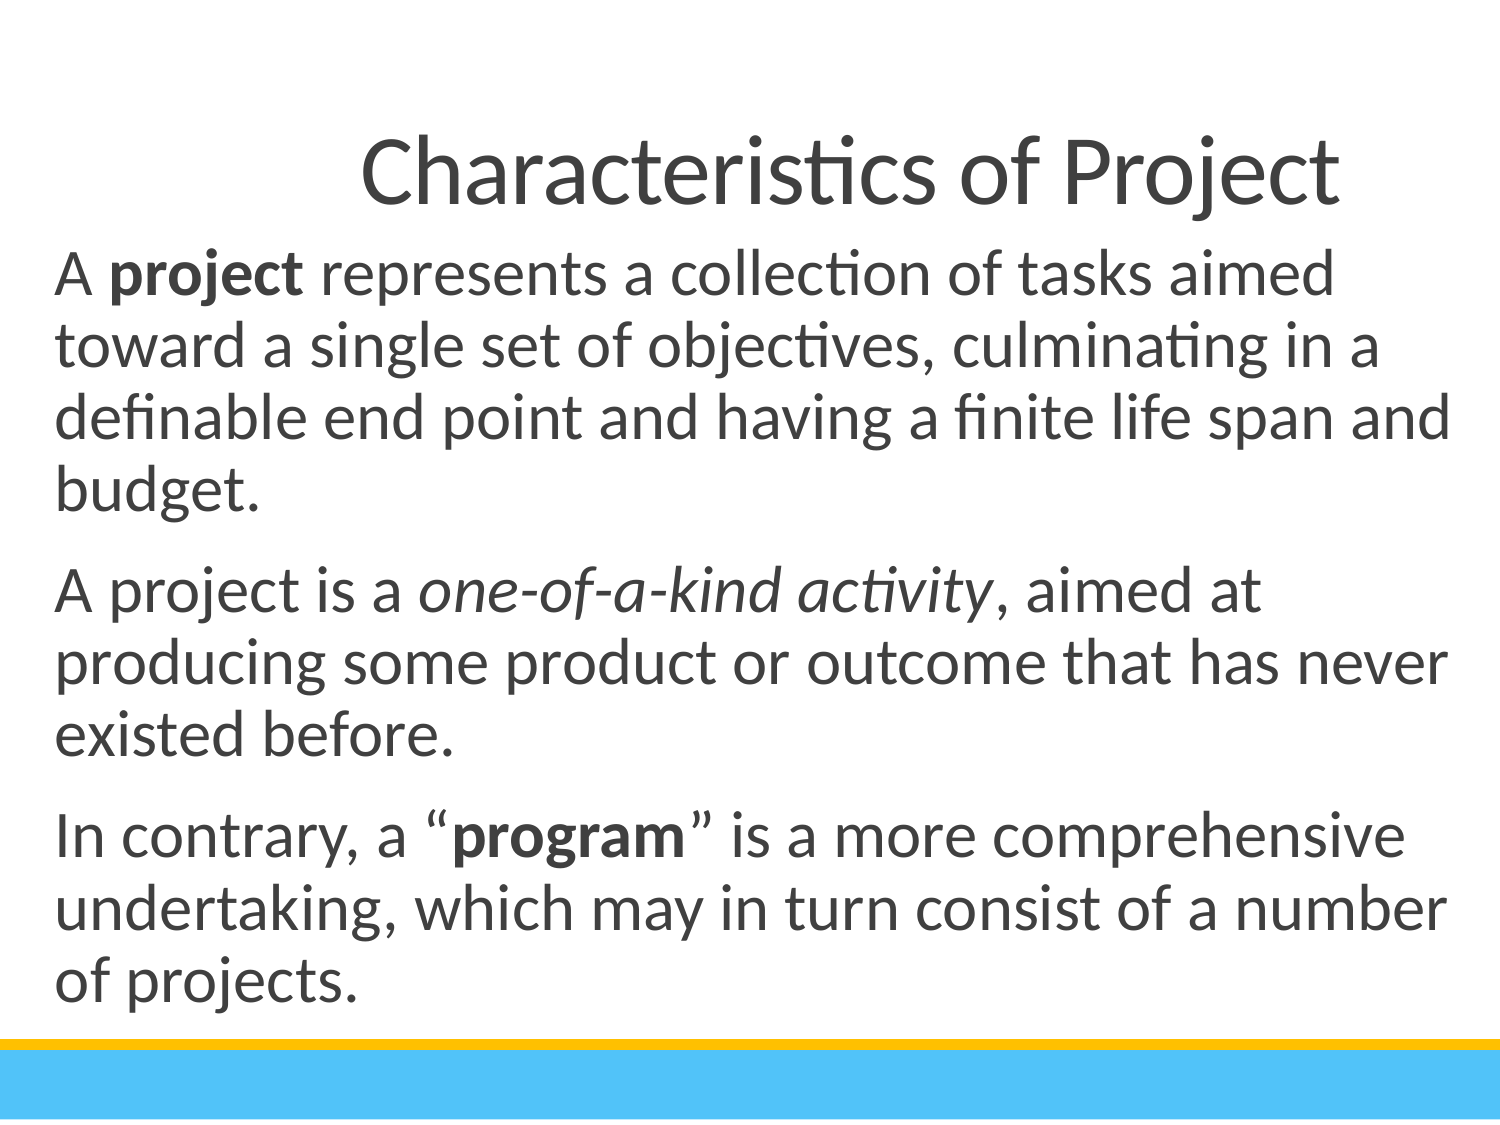

Characteristics of Project
A project represents a collection of tasks aimed toward a single set of objectives, culminating in a definable end point and having a finite life span and budget.
A project is a one-of-a-kind activity, aimed at producing some product or outcome that has never existed before.
In contrary, a “program” is a more comprehensive undertaking, which may in turn consist of a number of projects.